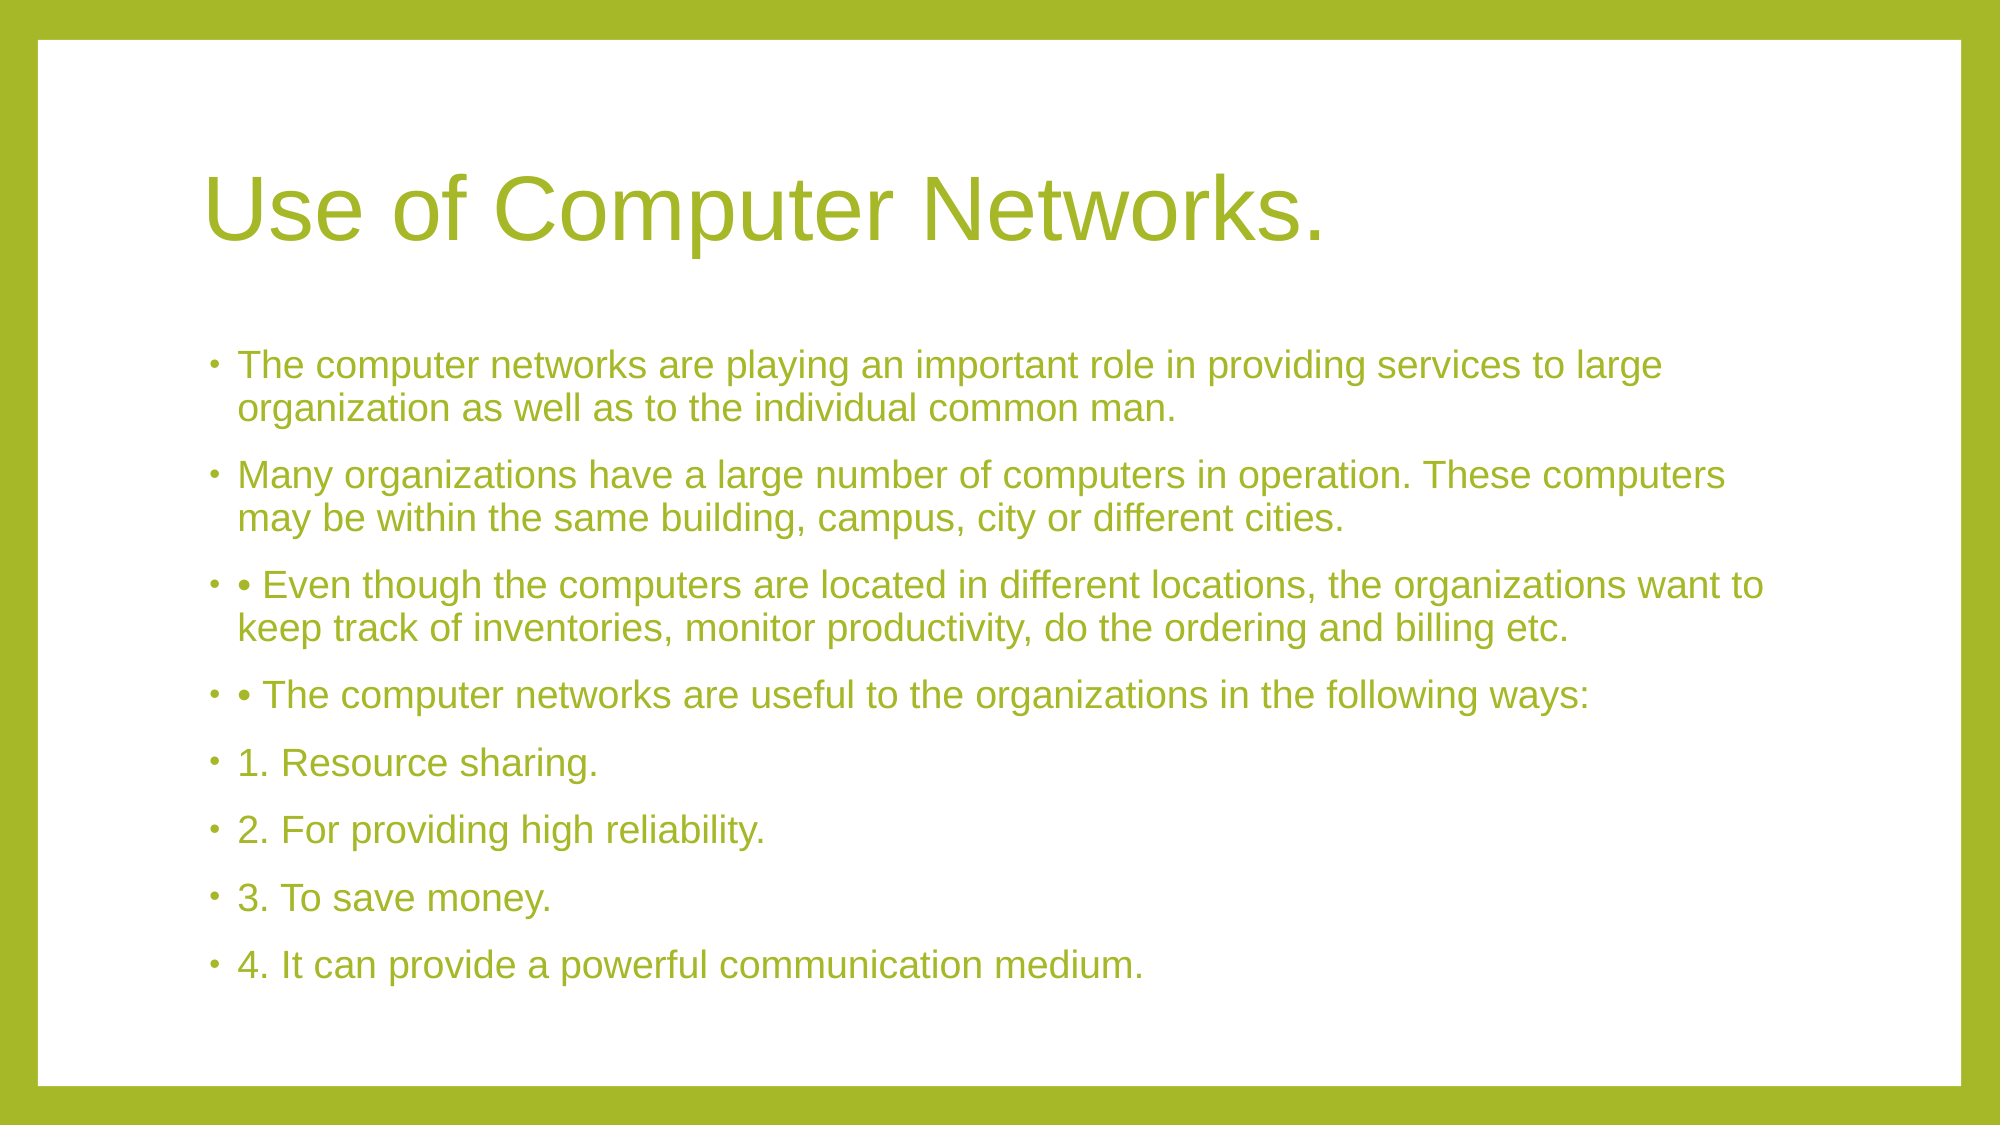

# Use of Computer Networks.
The computer networks are playing an important role in providing services to large organization as well as to the individual common man.
Many organizations have a large number of computers in operation. These computers may be within the same building, campus, city or different cities.
• Even though the computers are located in different locations, the organizations want to keep track of inventories, monitor productivity, do the ordering and billing etc.
• The computer networks are useful to the organizations in the following ways:
1. Resource sharing.
2. For providing high reliability.
3. To save money.
4. It can provide a powerful communication medium.